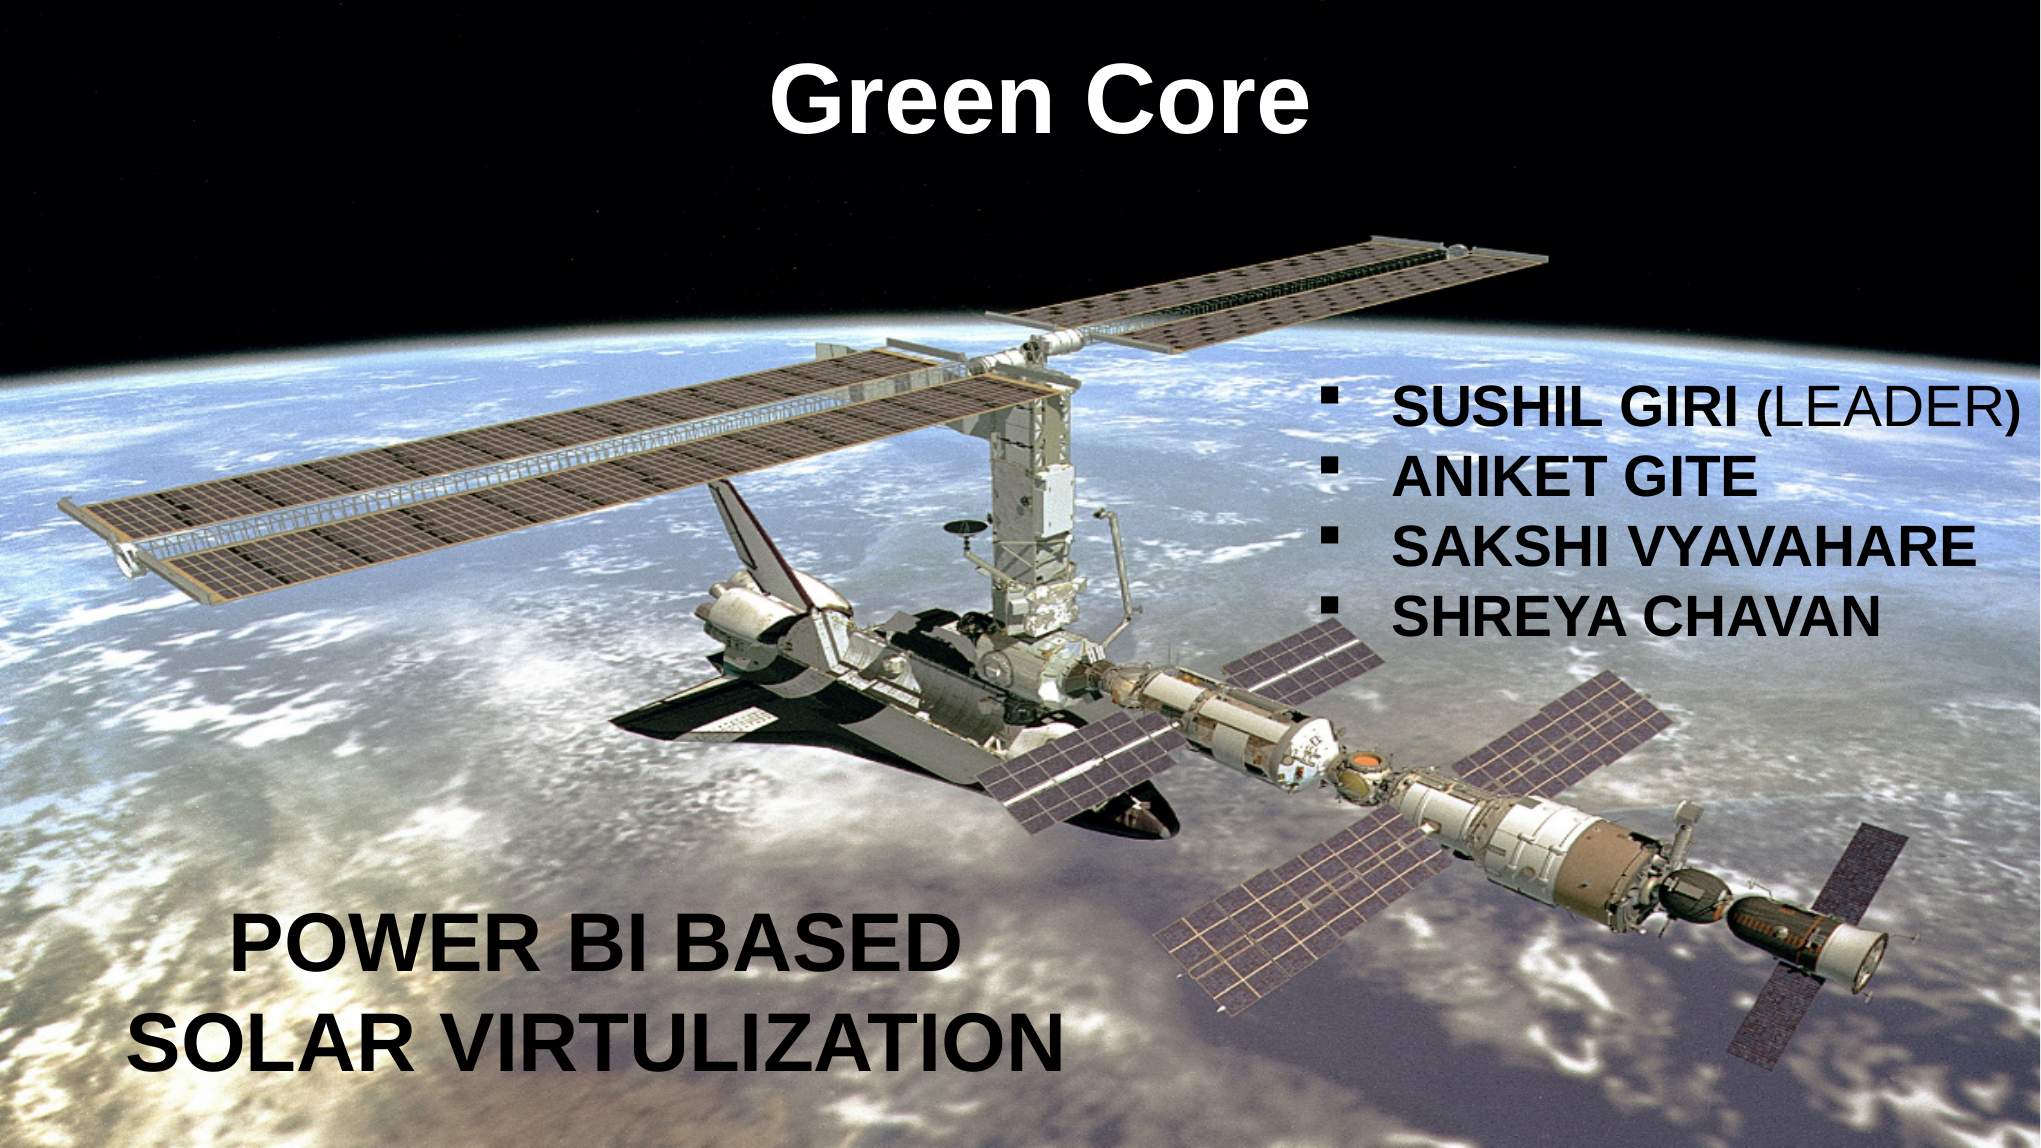

Green Core
SUSHIL GIRI (LEADER)
ANIKET GITE
SAKSHI VYAVAHARE
SHREYA CHAVAN

POWER BI BASED
SOLAR VIRTULIZATION